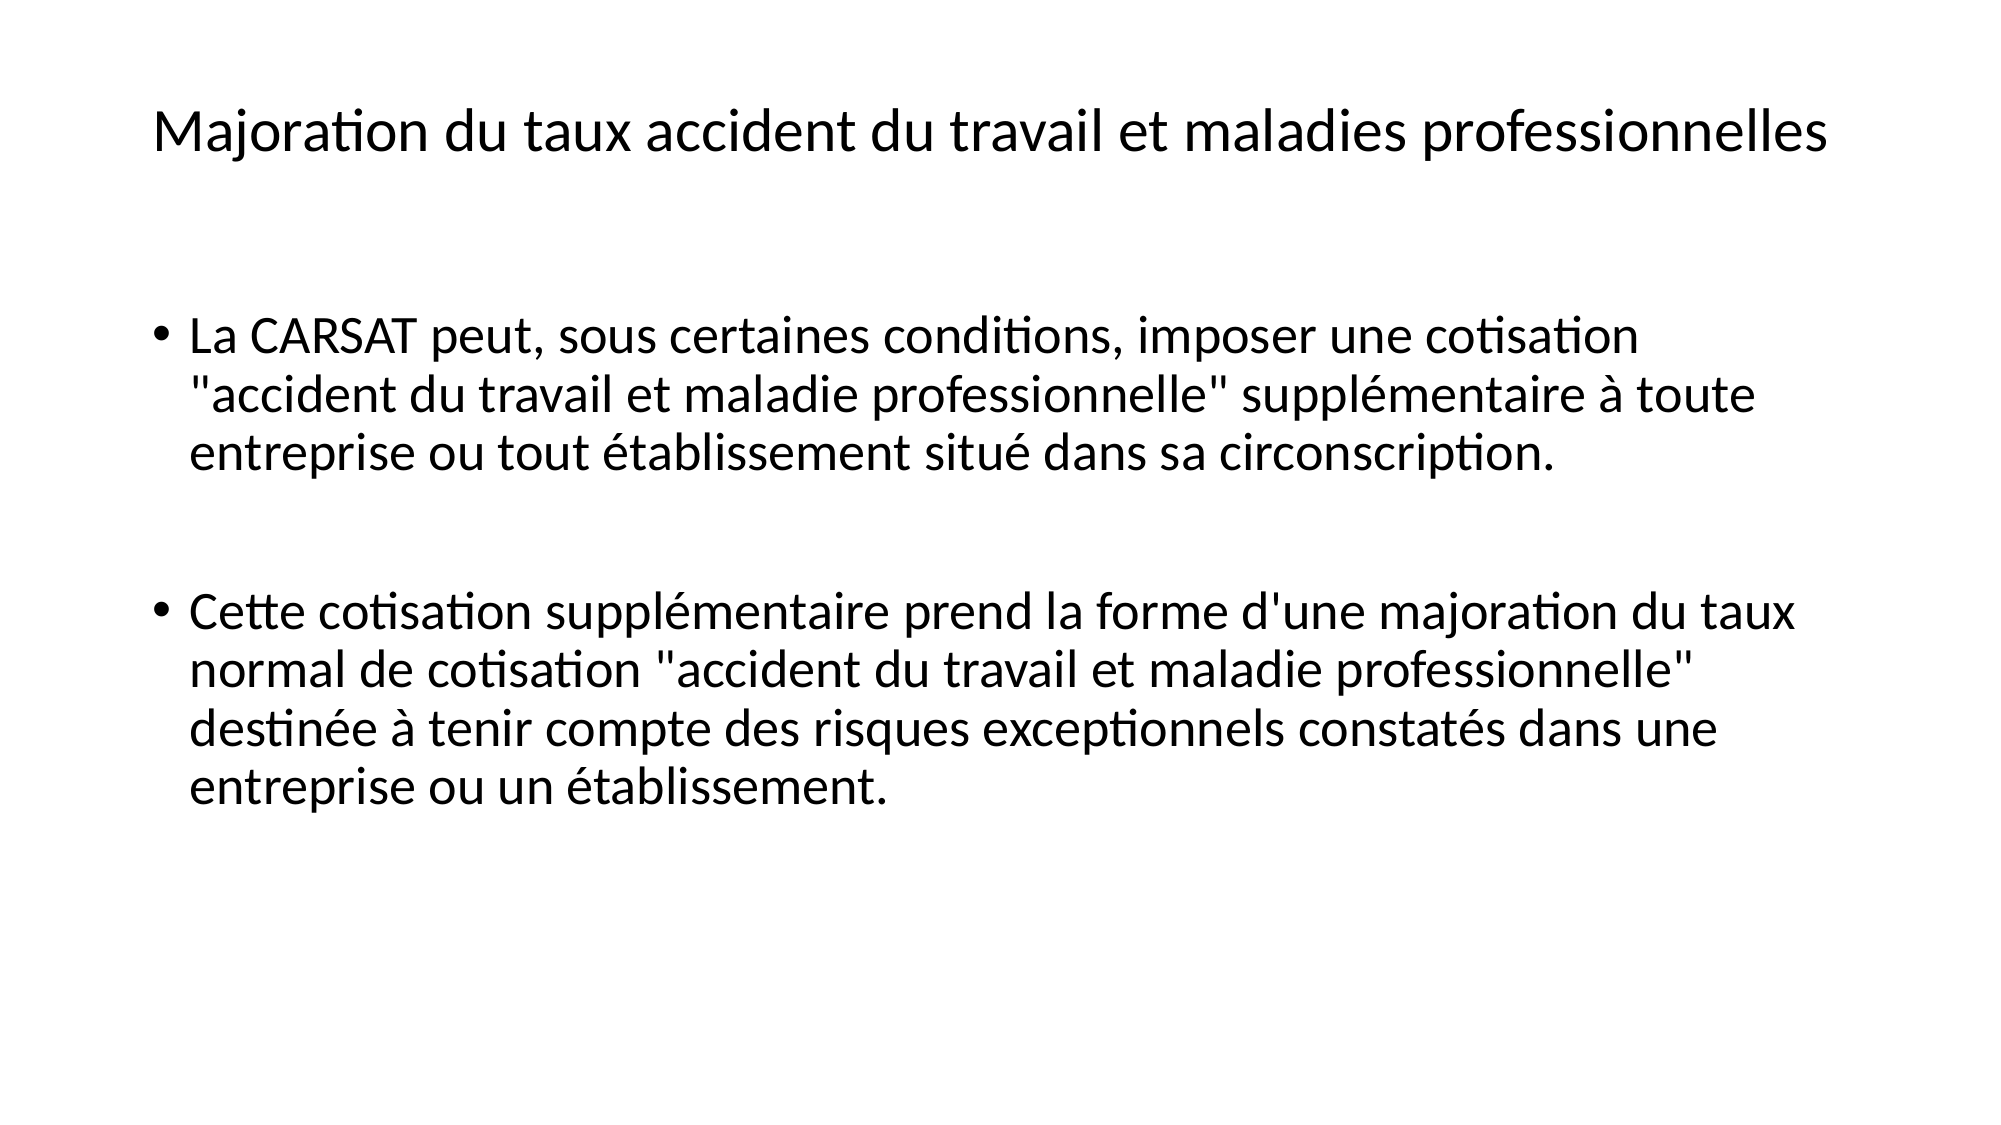

# Majoration du taux accident du travail et maladies professionnelles
La CARSAT peut, sous certaines conditions, imposer une cotisation "accident du travail et maladie professionnelle" supplémentaire à toute entreprise ou tout établissement situé dans sa circonscription.

Cette cotisation supplémentaire prend la forme d'une majoration du taux normal de cotisation "accident du travail et maladie professionnelle" destinée à tenir compte des risques exceptionnels constatés dans une entreprise ou un établissement.